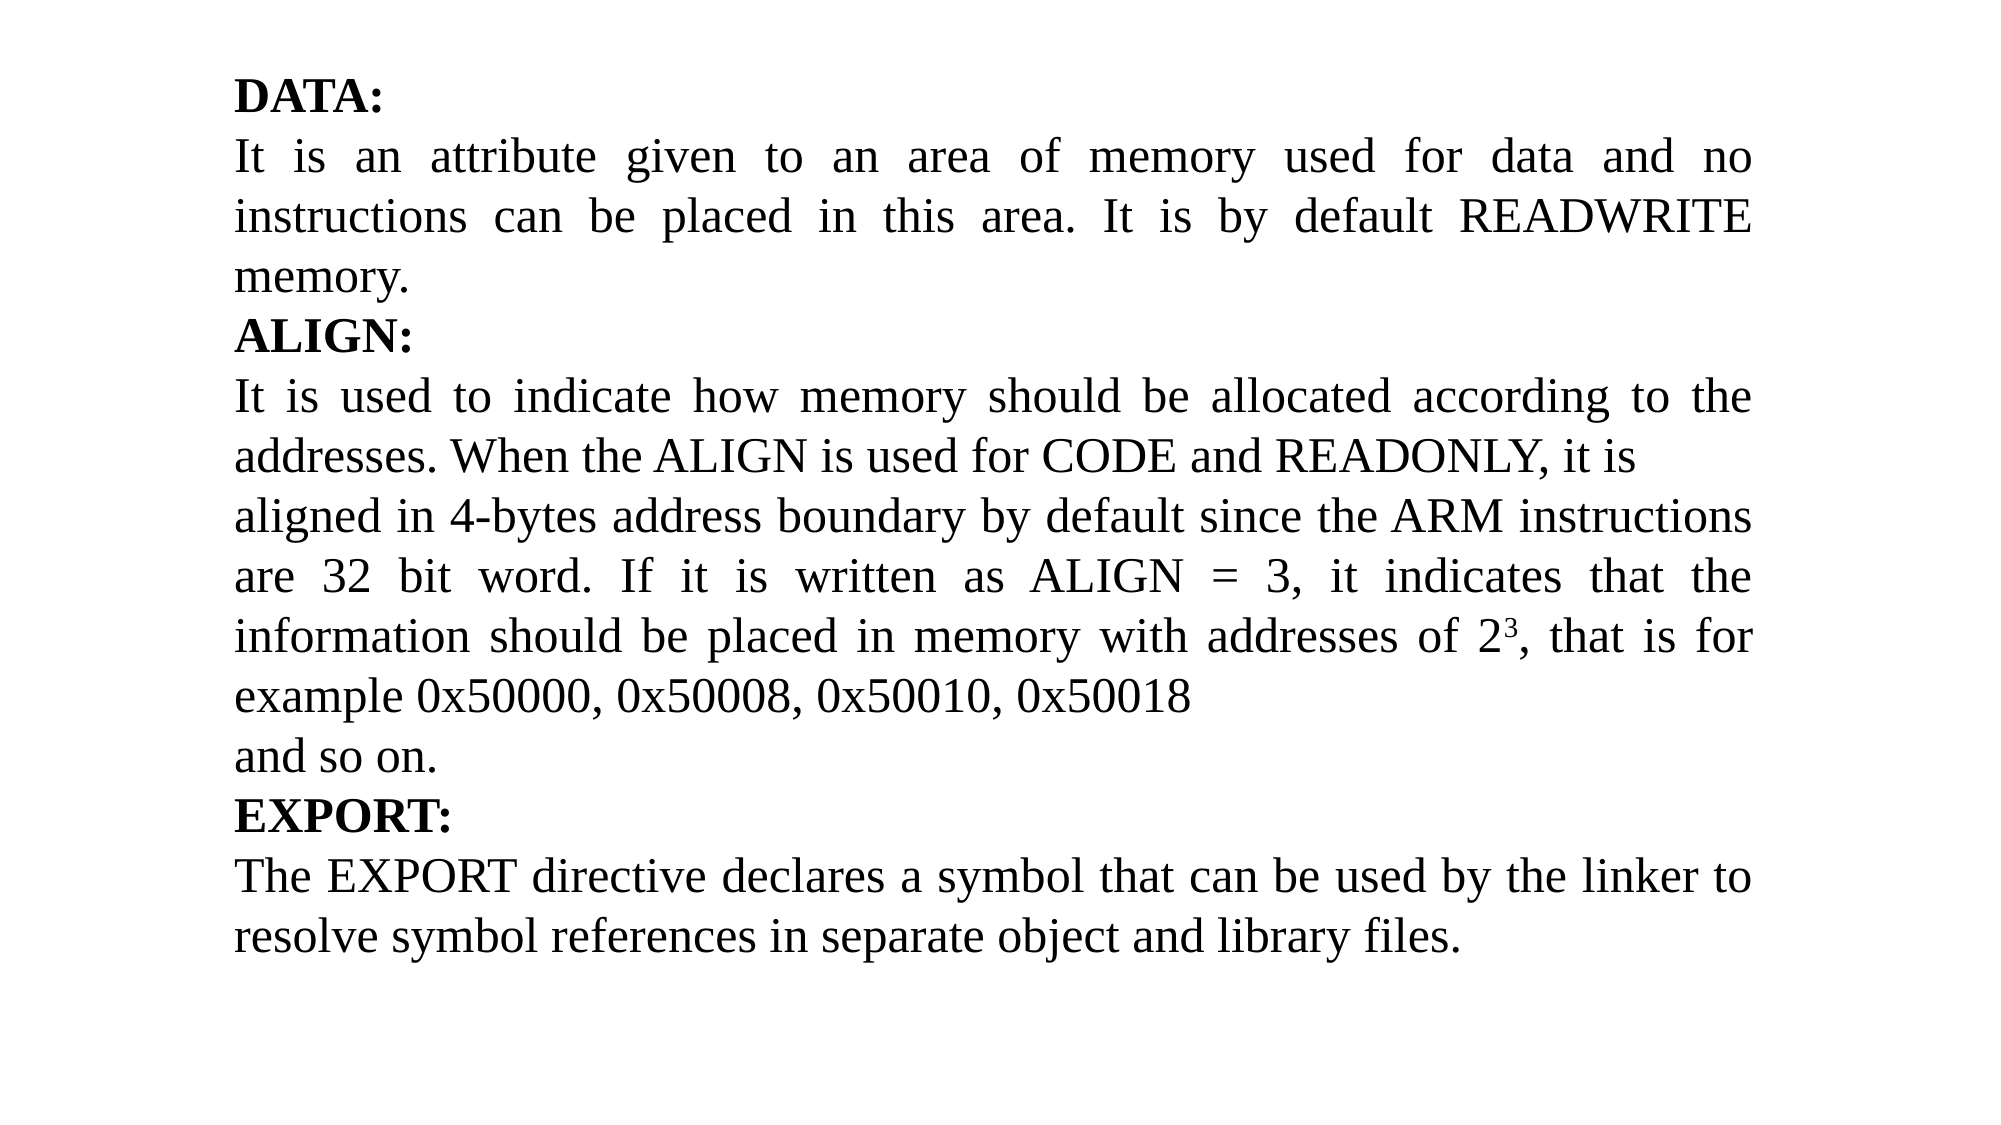

DATA:
It is an attribute given to an area of memory used for data and no instructions can be placed in this area. It is by default READWRITE memory.
ALIGN:
It is used to indicate how memory should be allocated according to the addresses. When the ALIGN is used for CODE and READONLY, it is
aligned in 4-bytes address boundary by default since the ARM instructions are 32 bit word. If it is written as ALIGN = 3, it indicates that the information should be placed in memory with addresses of 23, that is for example 0x50000, 0x50008, 0x50010, 0x50018
and so on.
EXPORT:
The EXPORT directive declares a symbol that can be used by the linker to resolve symbol references in separate object and library files.